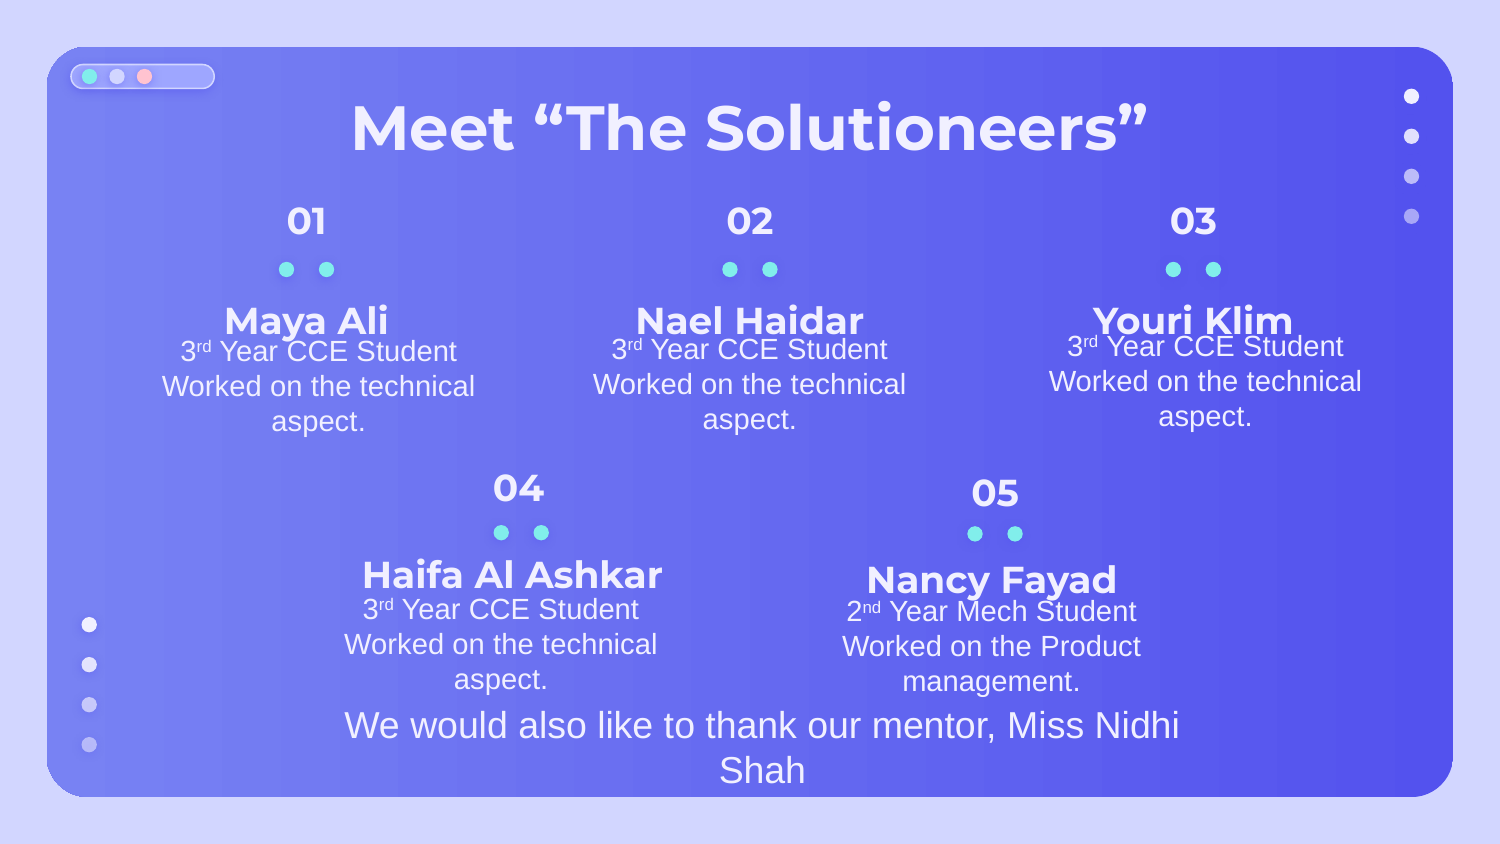

# Meet “The Solutioneers”
01
02
03

Maya Ali
Youri Klim
Nael Haidar
3rd Year CCE Student
Worked on the technical aspect.
3rd Year CCE Student
Worked on the technical aspect.
3rd Year CCE Student
Worked on the technical aspect.

04
05

Haifa Al Ashkar
Nancy Fayad
3rd Year CCE Student
Worked on the technical aspect.
2nd Year Mech Student
Worked on the Product management.
We would also like to thank our mentor, Miss Nidhi Shah